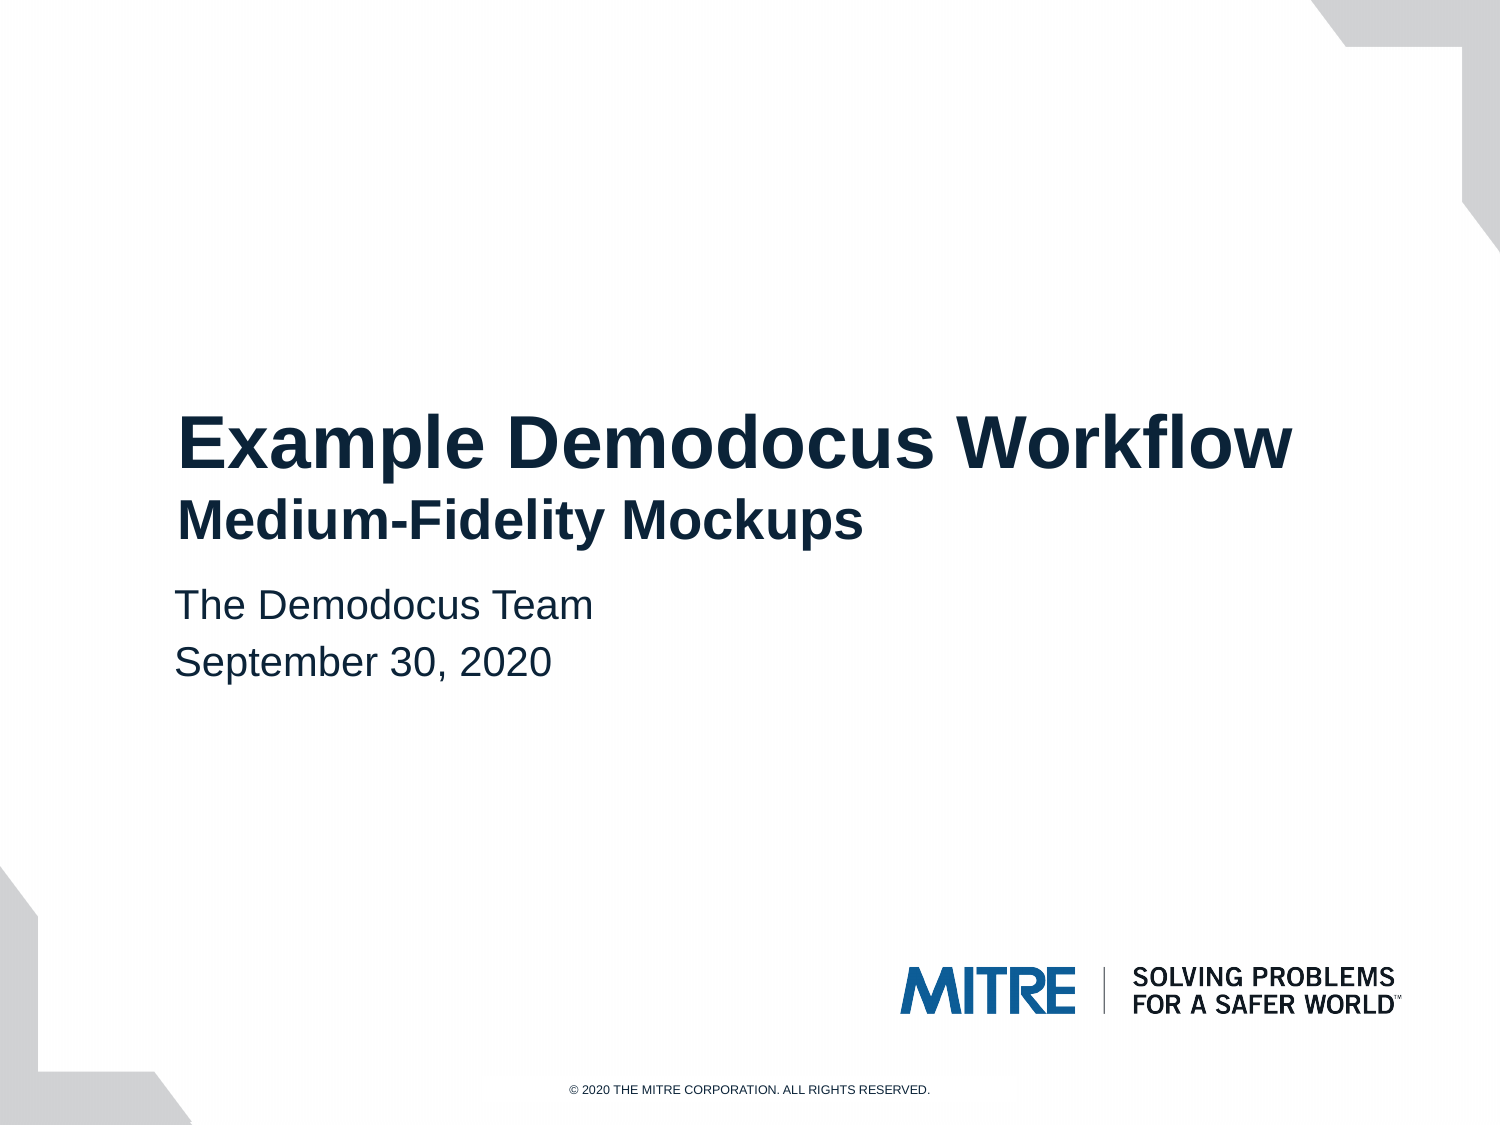

# Example Demodocus Workflow Medium-Fidelity Mockups
The Demodocus Team
September 30, 2020
© 2020 THE MITRE CORPORATION. ALL RIGHTS RESERVED.